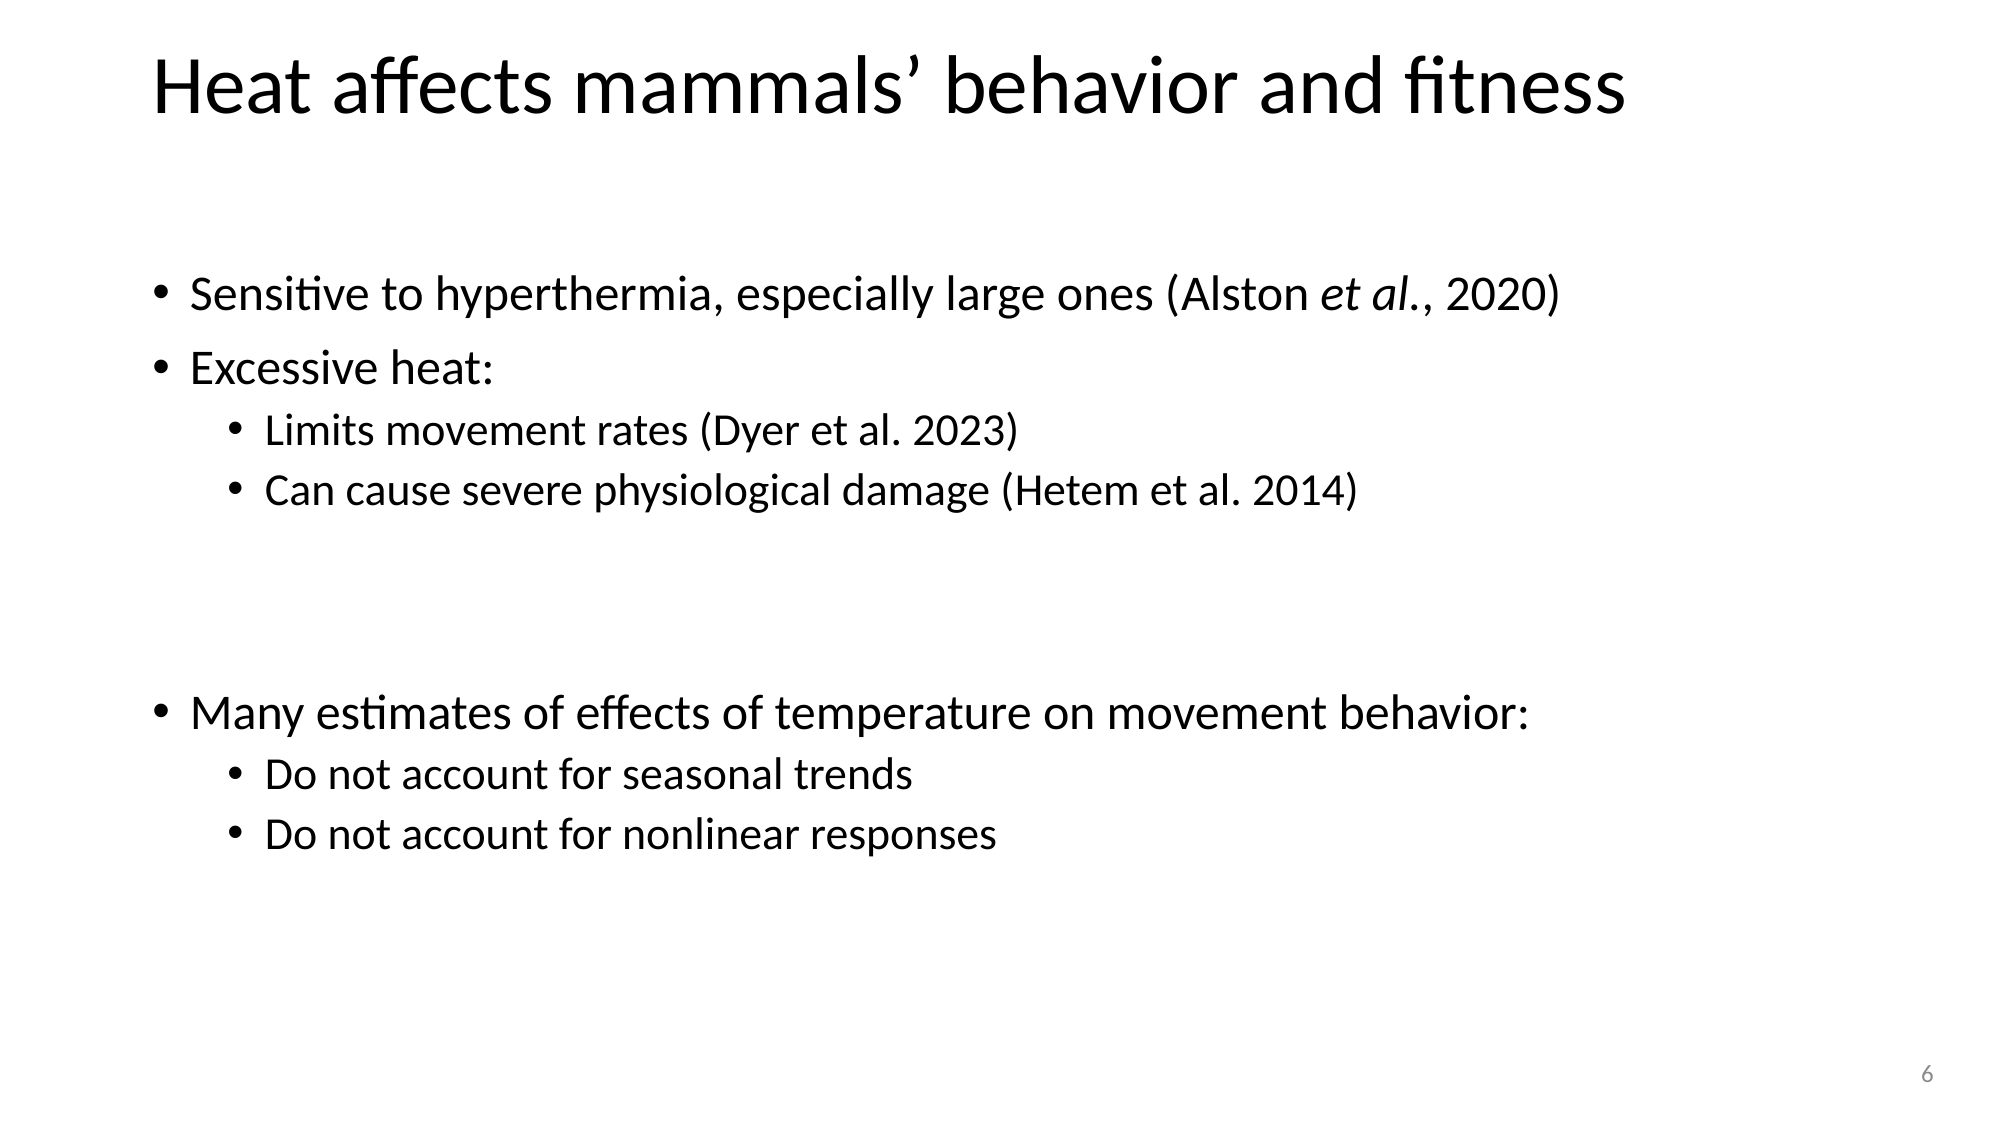

# Heat affects mammals’ behavior and fitness

Sensitive to hyperthermia, especially large ones (Alston et al., 2020)
Excessive heat:
Limits movement rates (Dyer et al. 2023)
Can cause severe physiological damage (Hetem et al. 2014)

Many estimates of effects of temperature on movement behavior:
Do not account for seasonal trends
Do not account for nonlinear responses
6